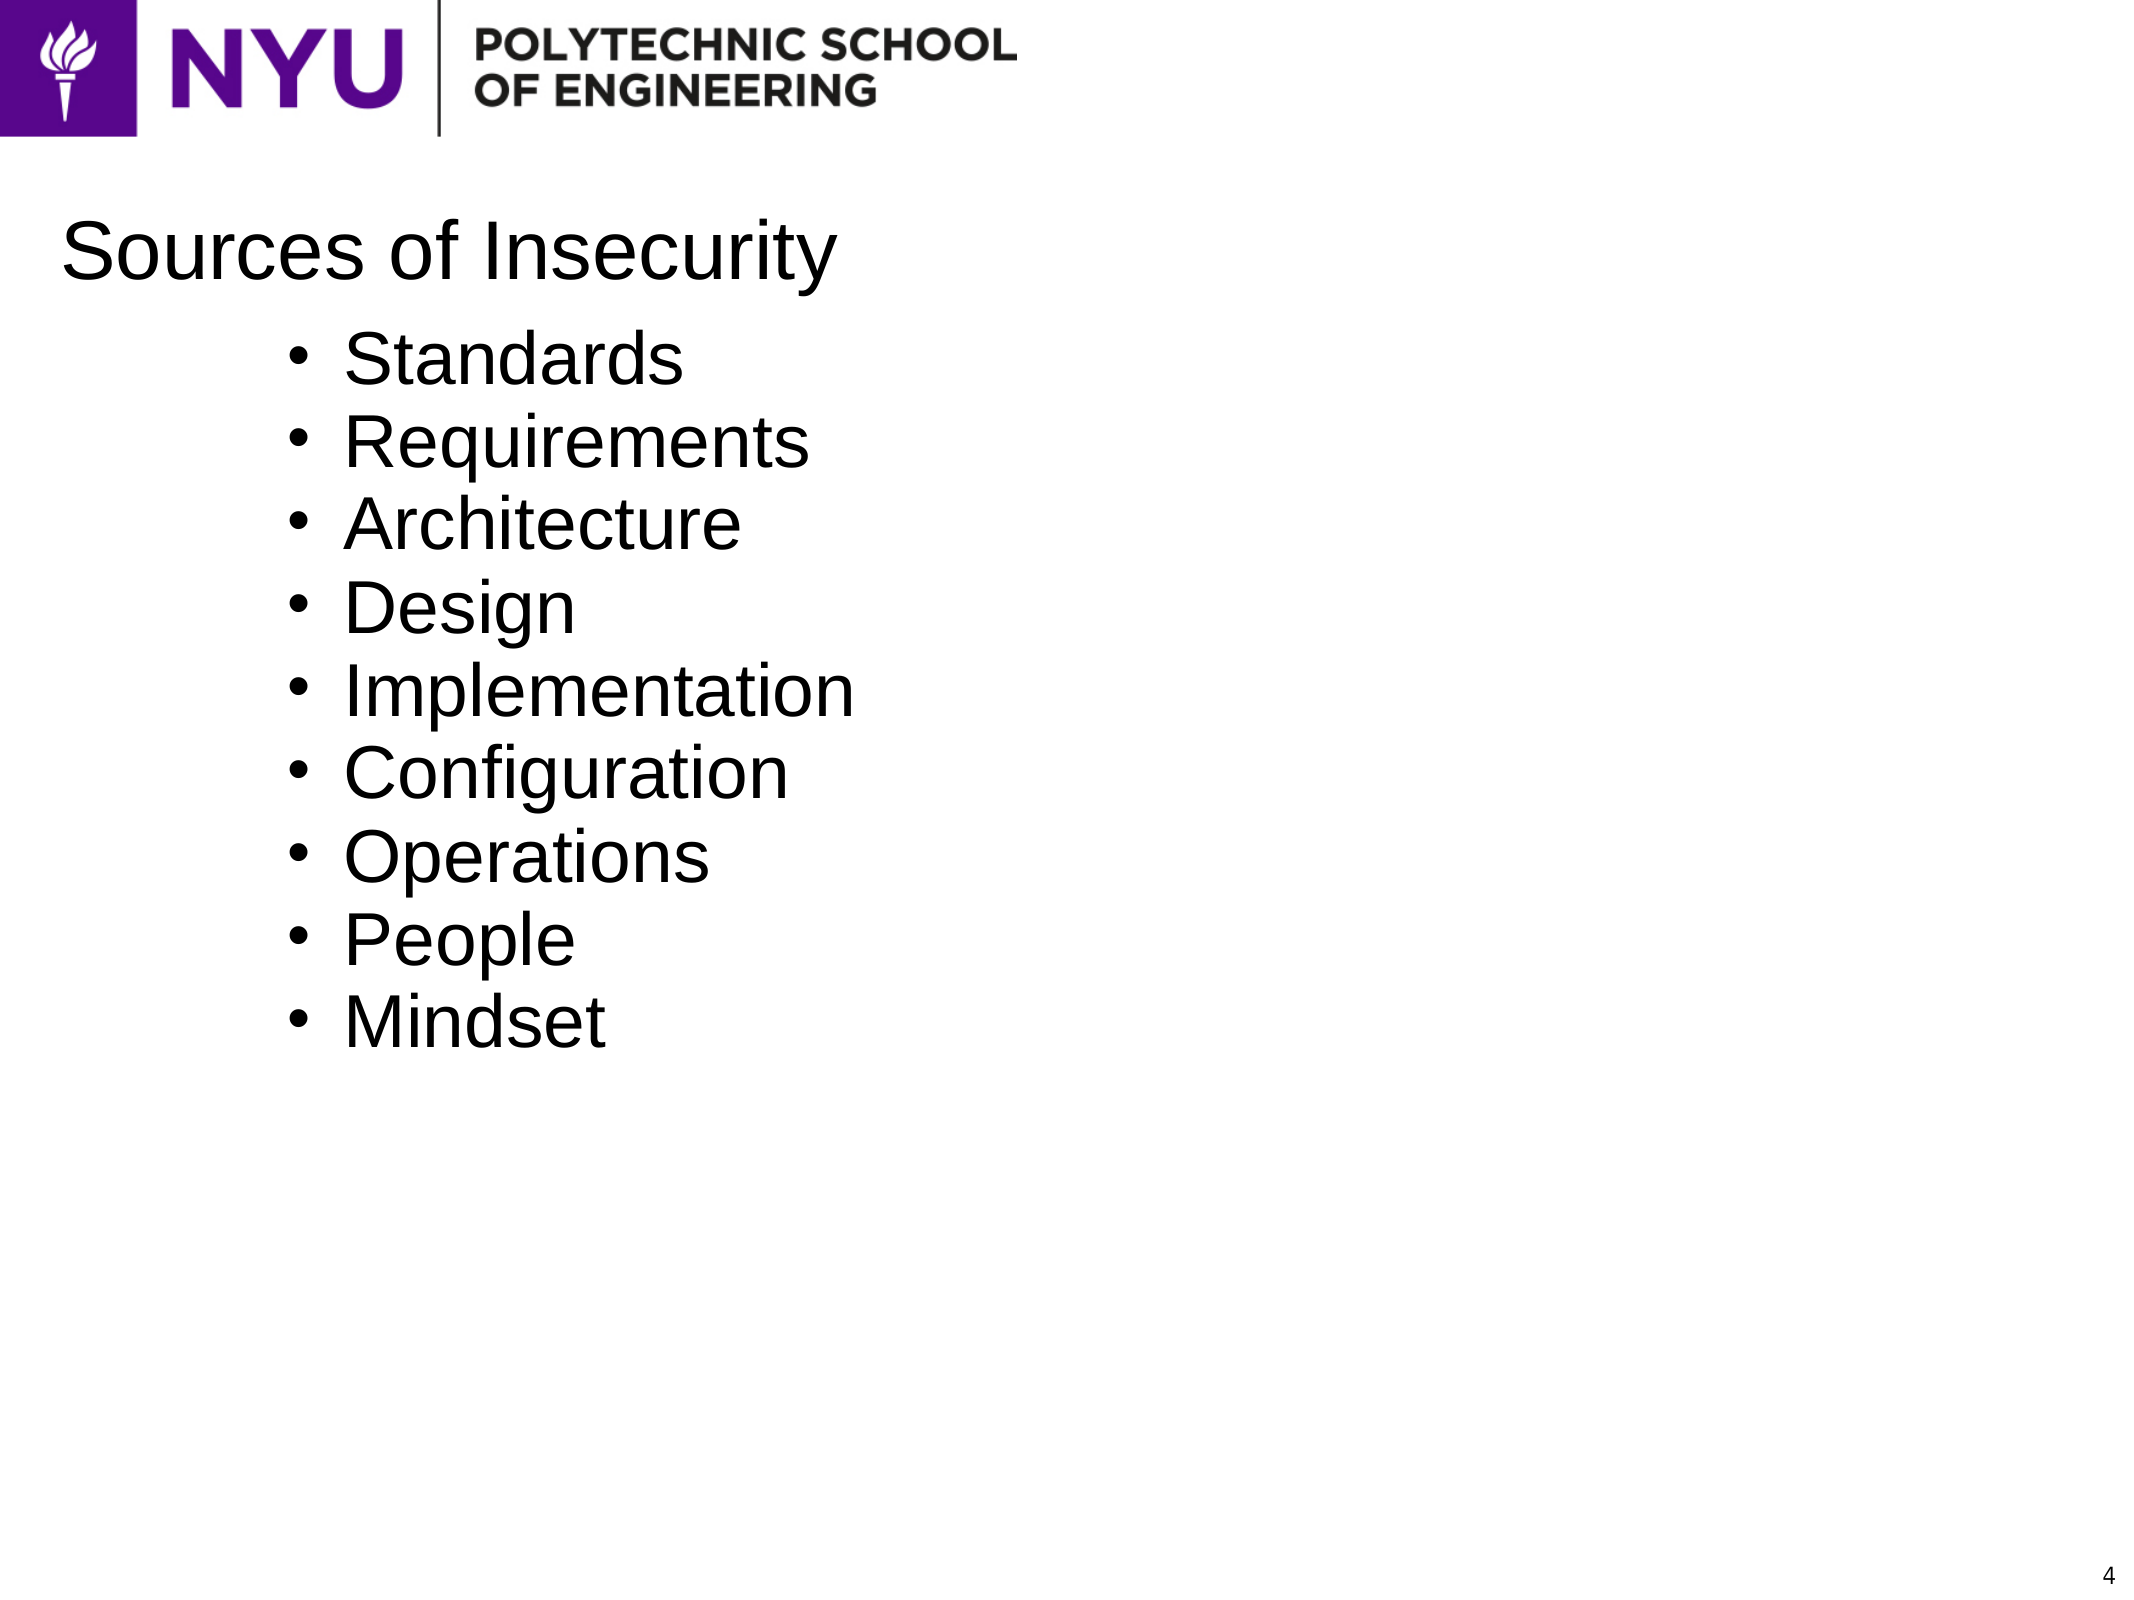

# Sources of Insecurity
Standards
Requirements
Architecture
Design
Implementation
Configuration
Operations
People
Mindset
4